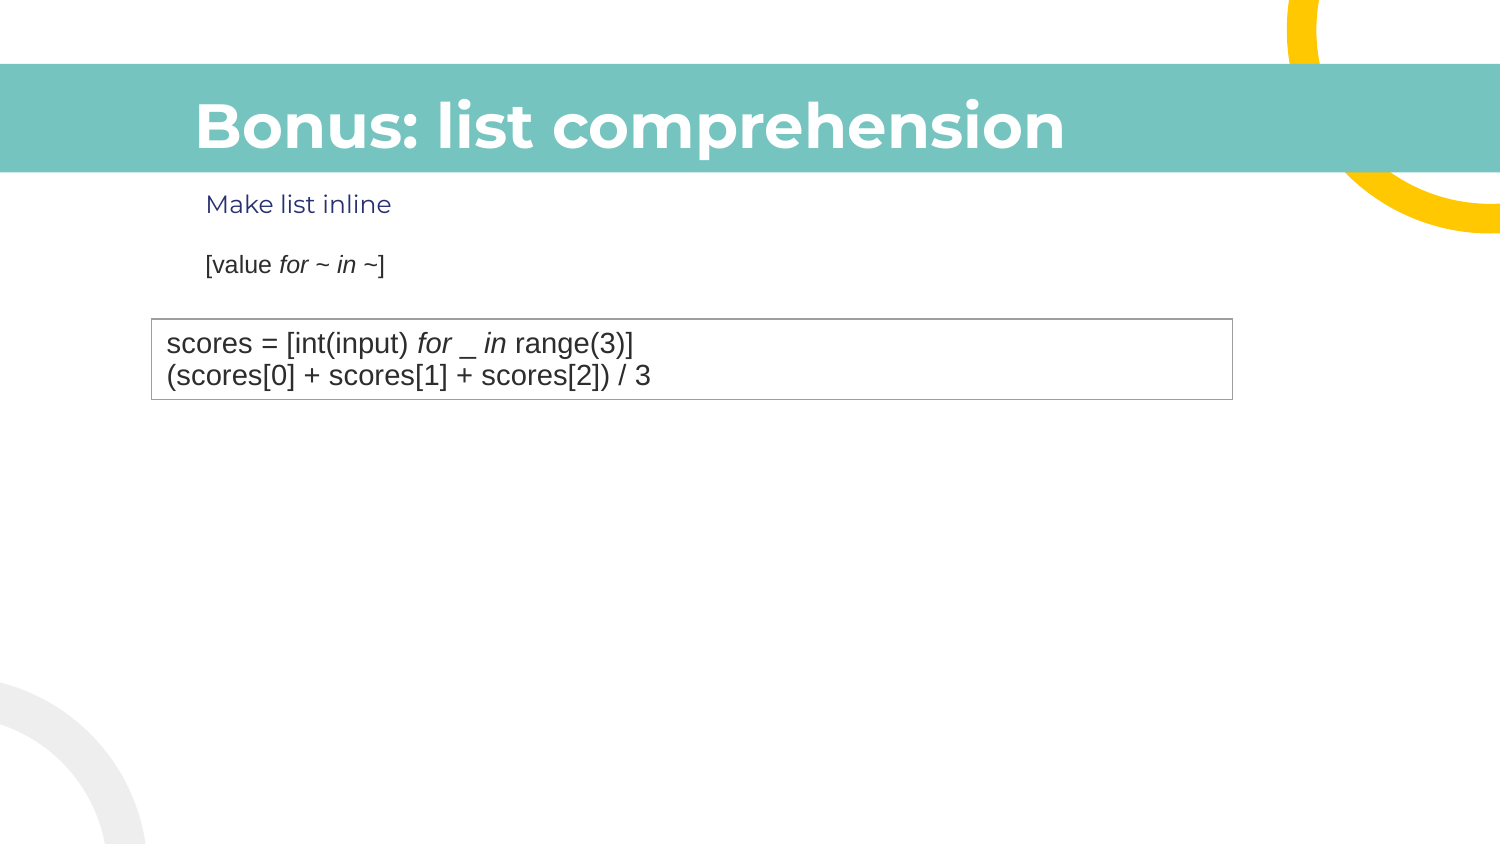

# Bonus: list comprehension
Make list inline

[value for ~ in ~]
| scores = [int(input) for \_ in range(3)] (scores[0] + scores[1] + scores[2]) / 3 |
| --- |